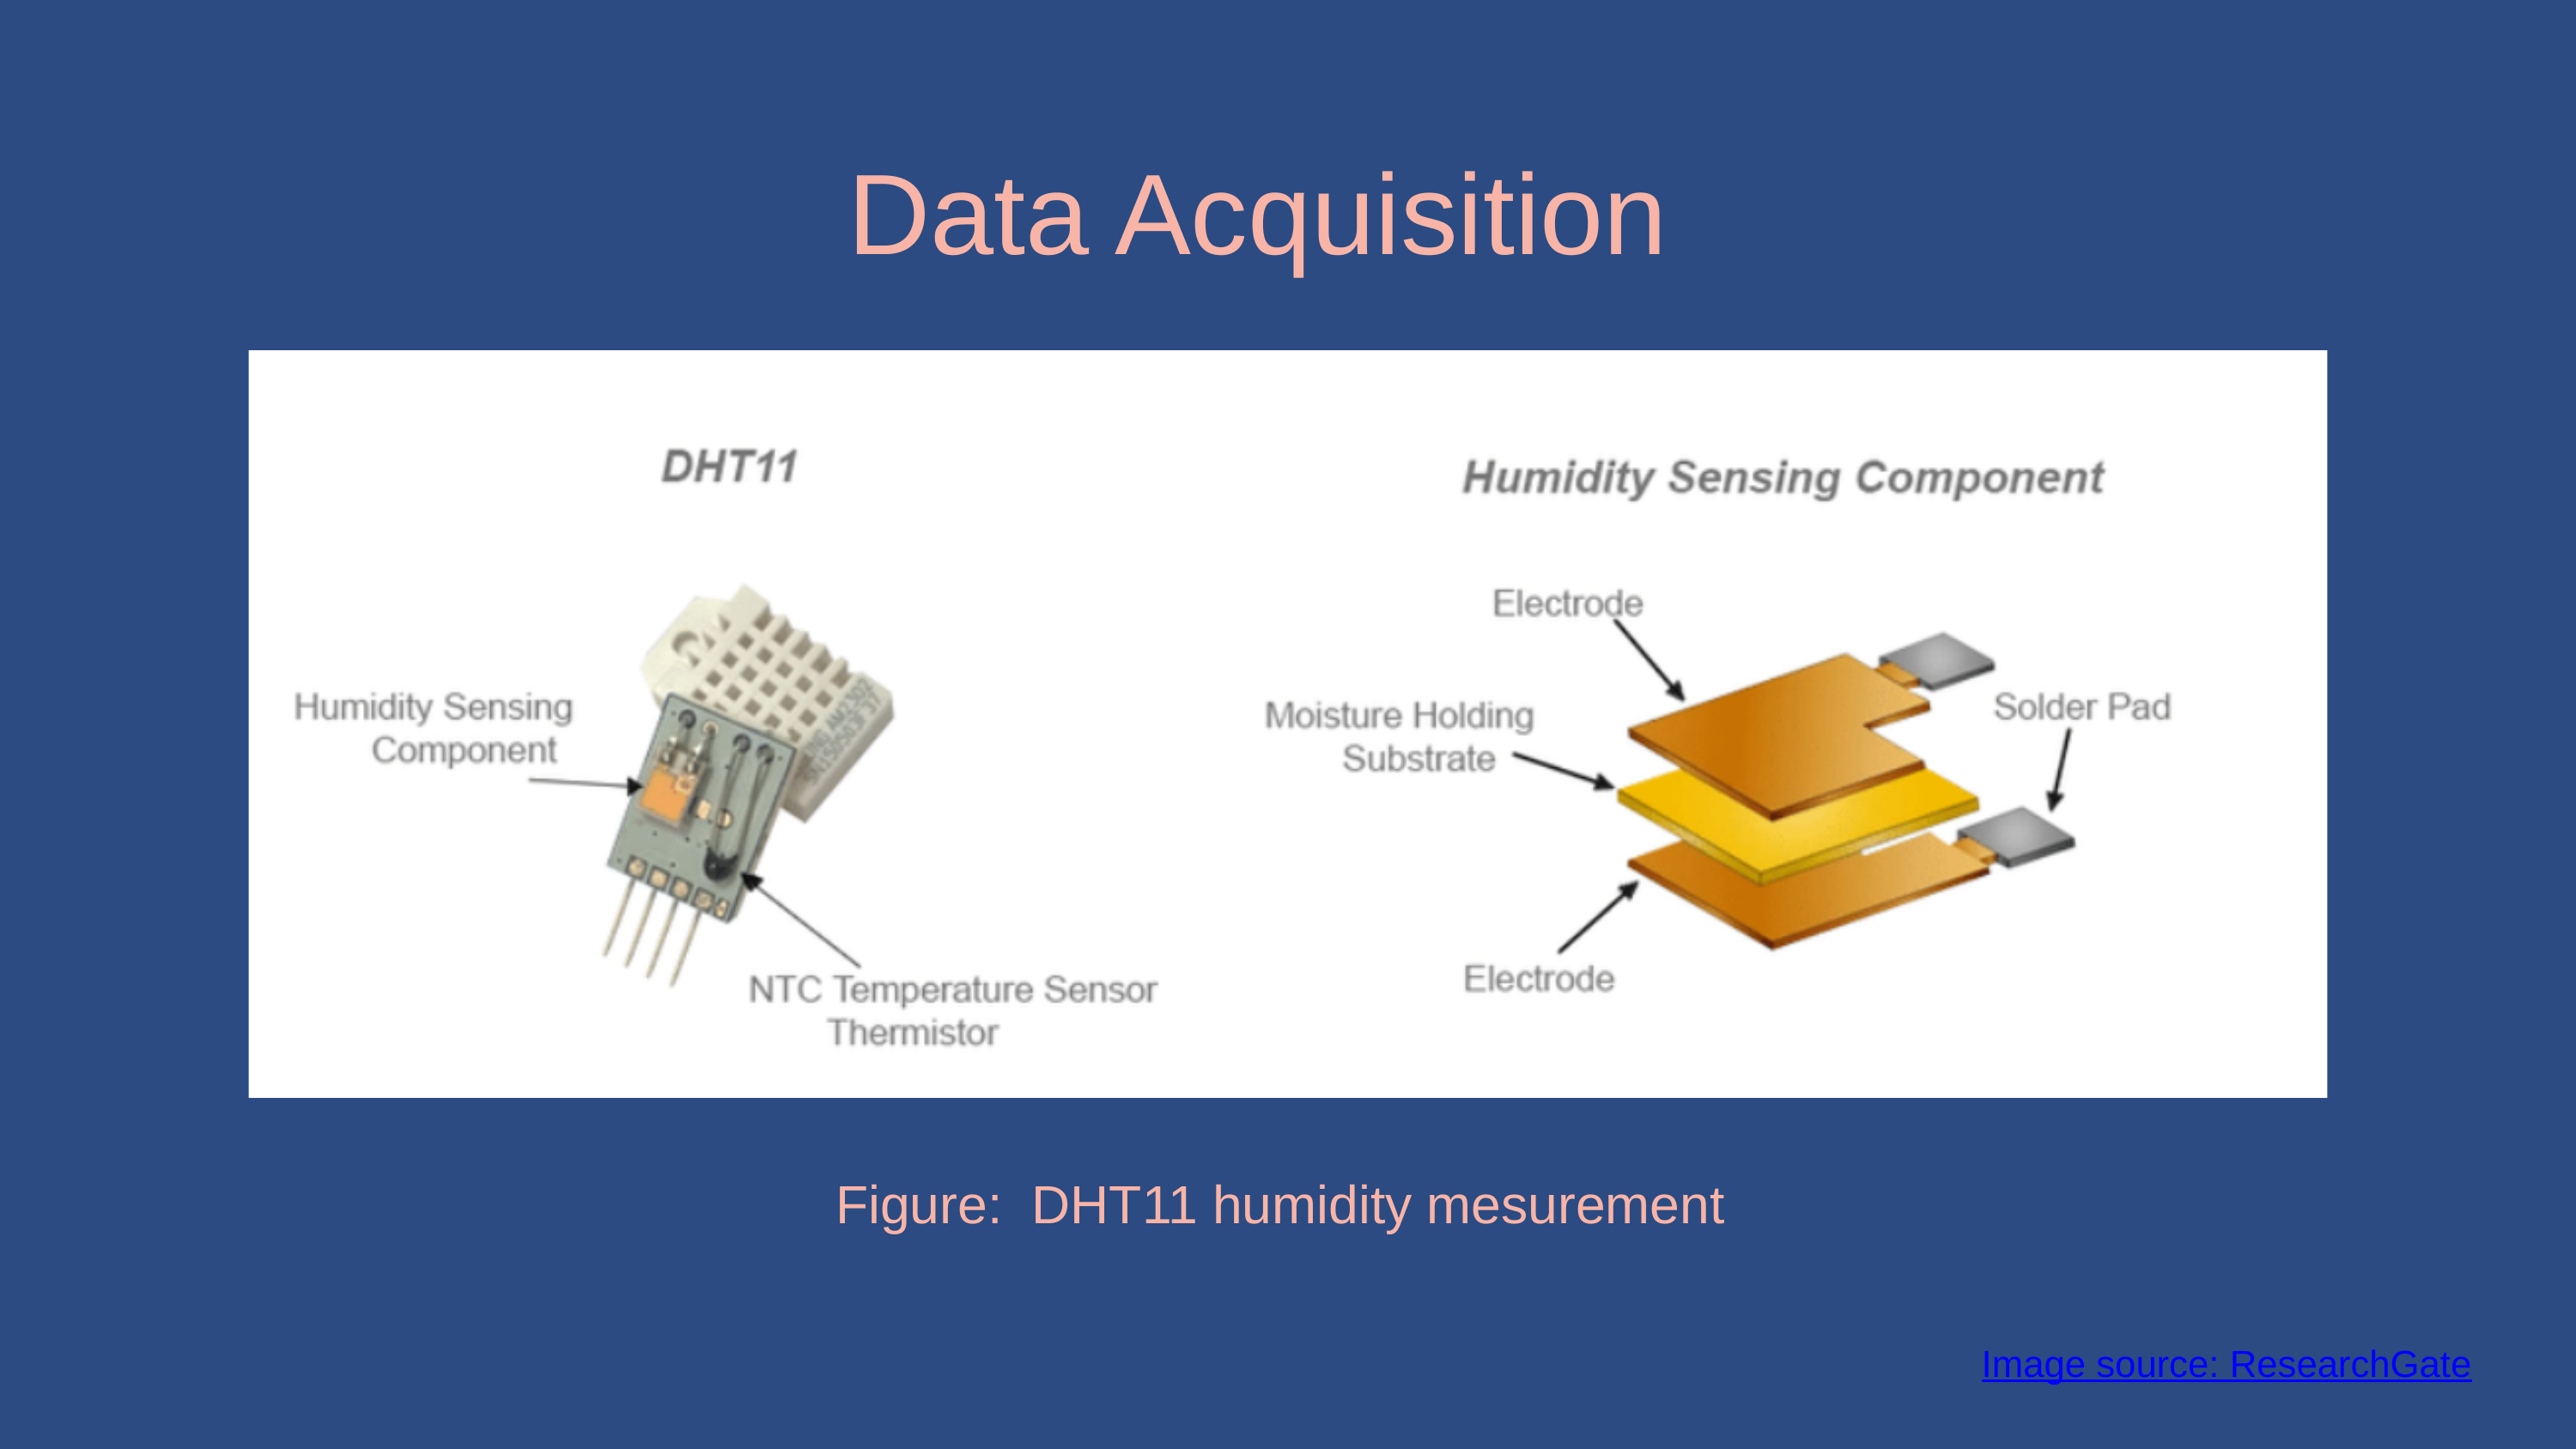

Data Acquisition

Figure:  DHT11 humidity mesurement
Image source: ResearchGate